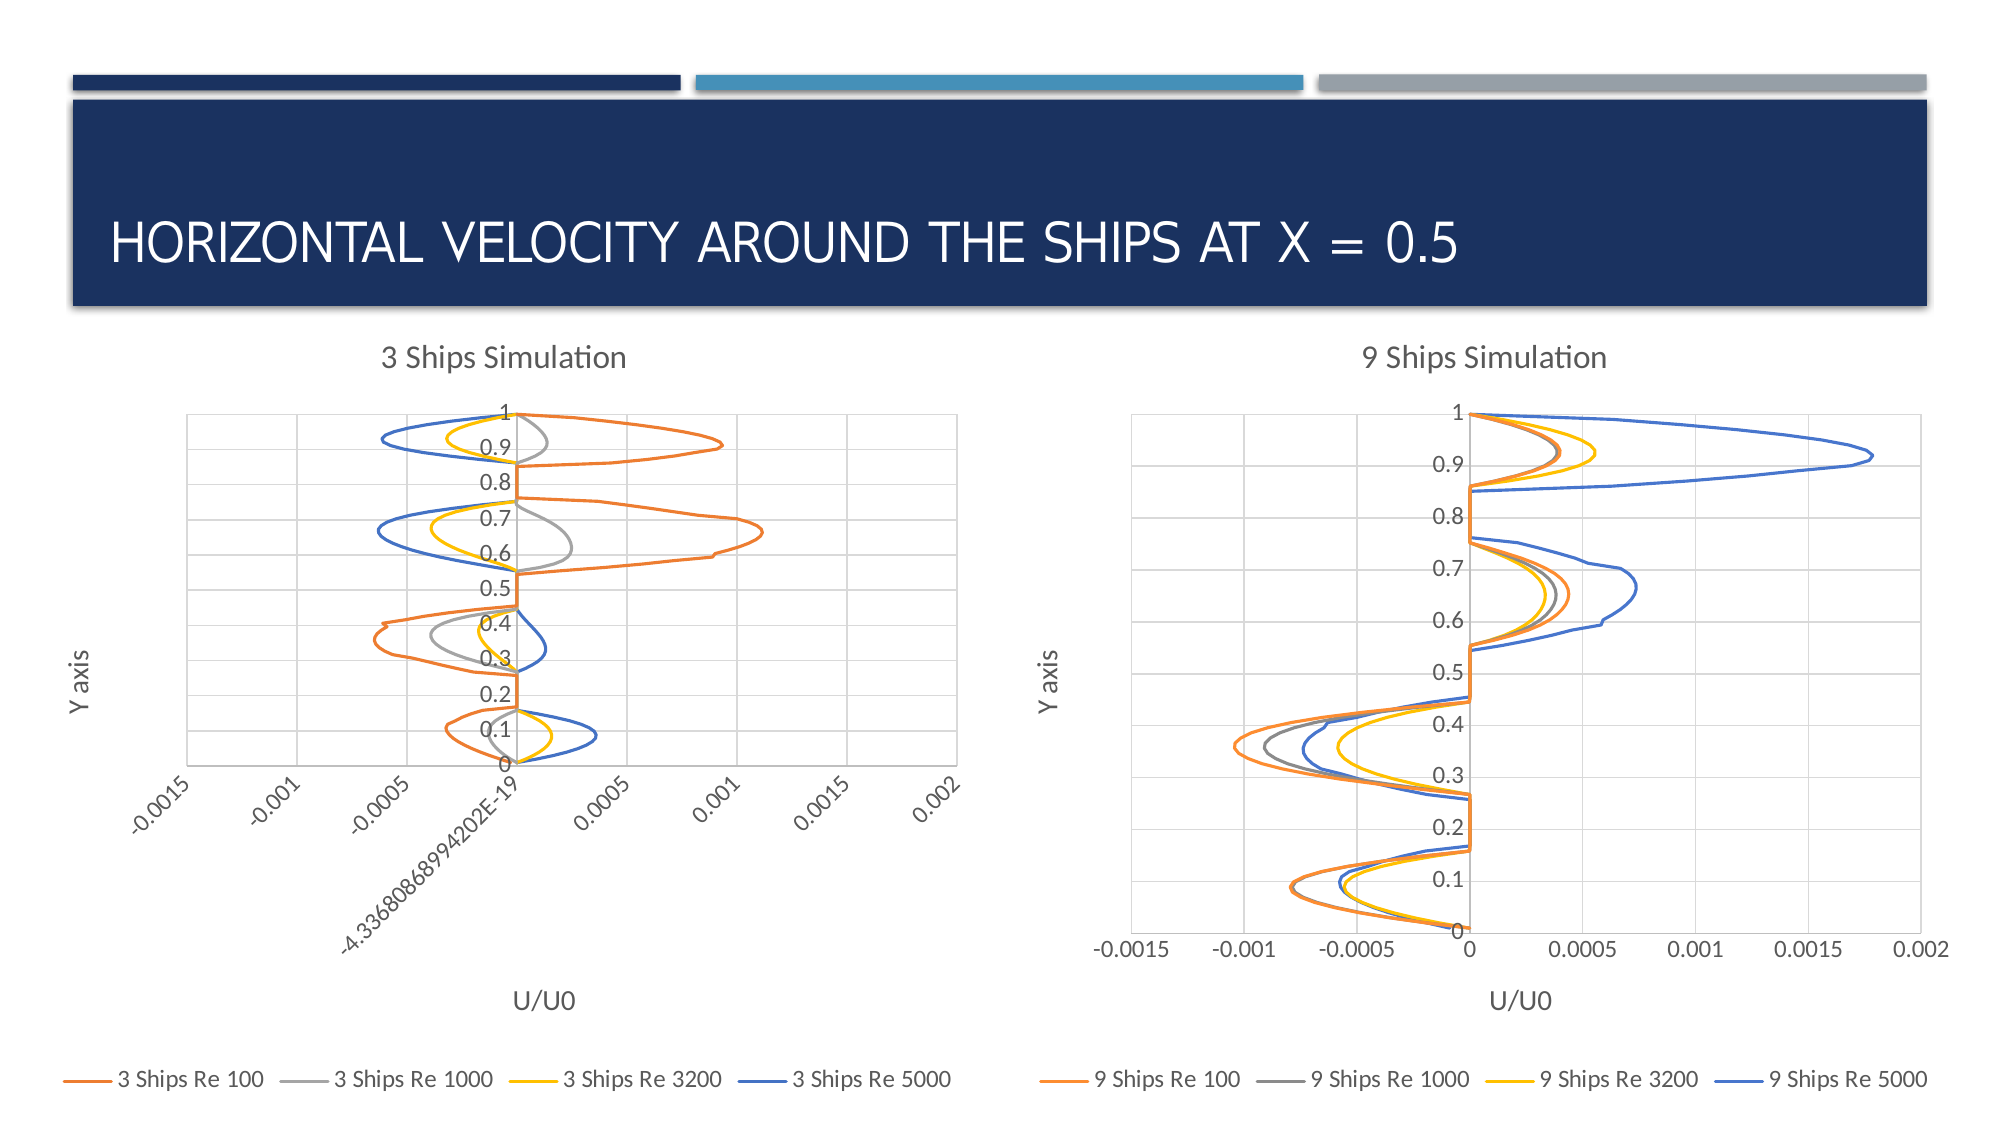

# Horizontal Velocity around the ships at x = 0.5

### Chart: 3 Ships Simulation

| Category | 3 Ships Re 100 | 3 Ships Re 1000 | 3 Ships Re 3200 | 3 Ships Re 5000 |
|---|---|---|---|---|

### Chart: 9 Ships Simulation

| Category | 9 Ships Re 100 | 9 Ships Re 1000 | 9 Ships Re 3200 | 9 Ships Re 5000 |
|---|---|---|---|---|